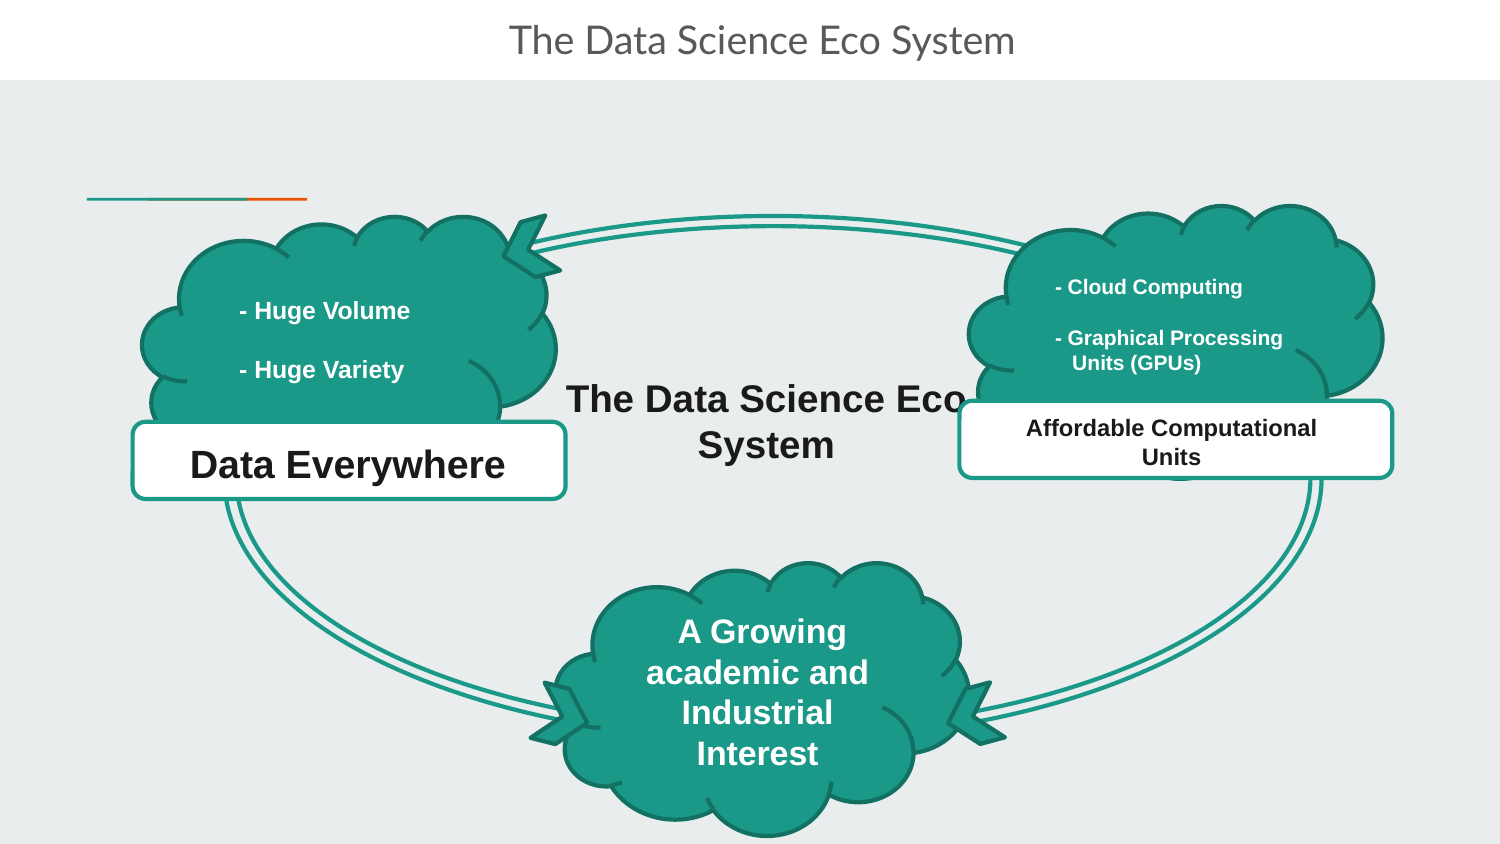

The Data Science Eco System

 - Cloud Computing

 - Graphical Processing
    Units (GPUs)

 - Huge Volume

 - Huge Variety

# The Data Science Eco System

Affordable Computational Units

Data Everywhere

 A Growing academic and Industrial Interest